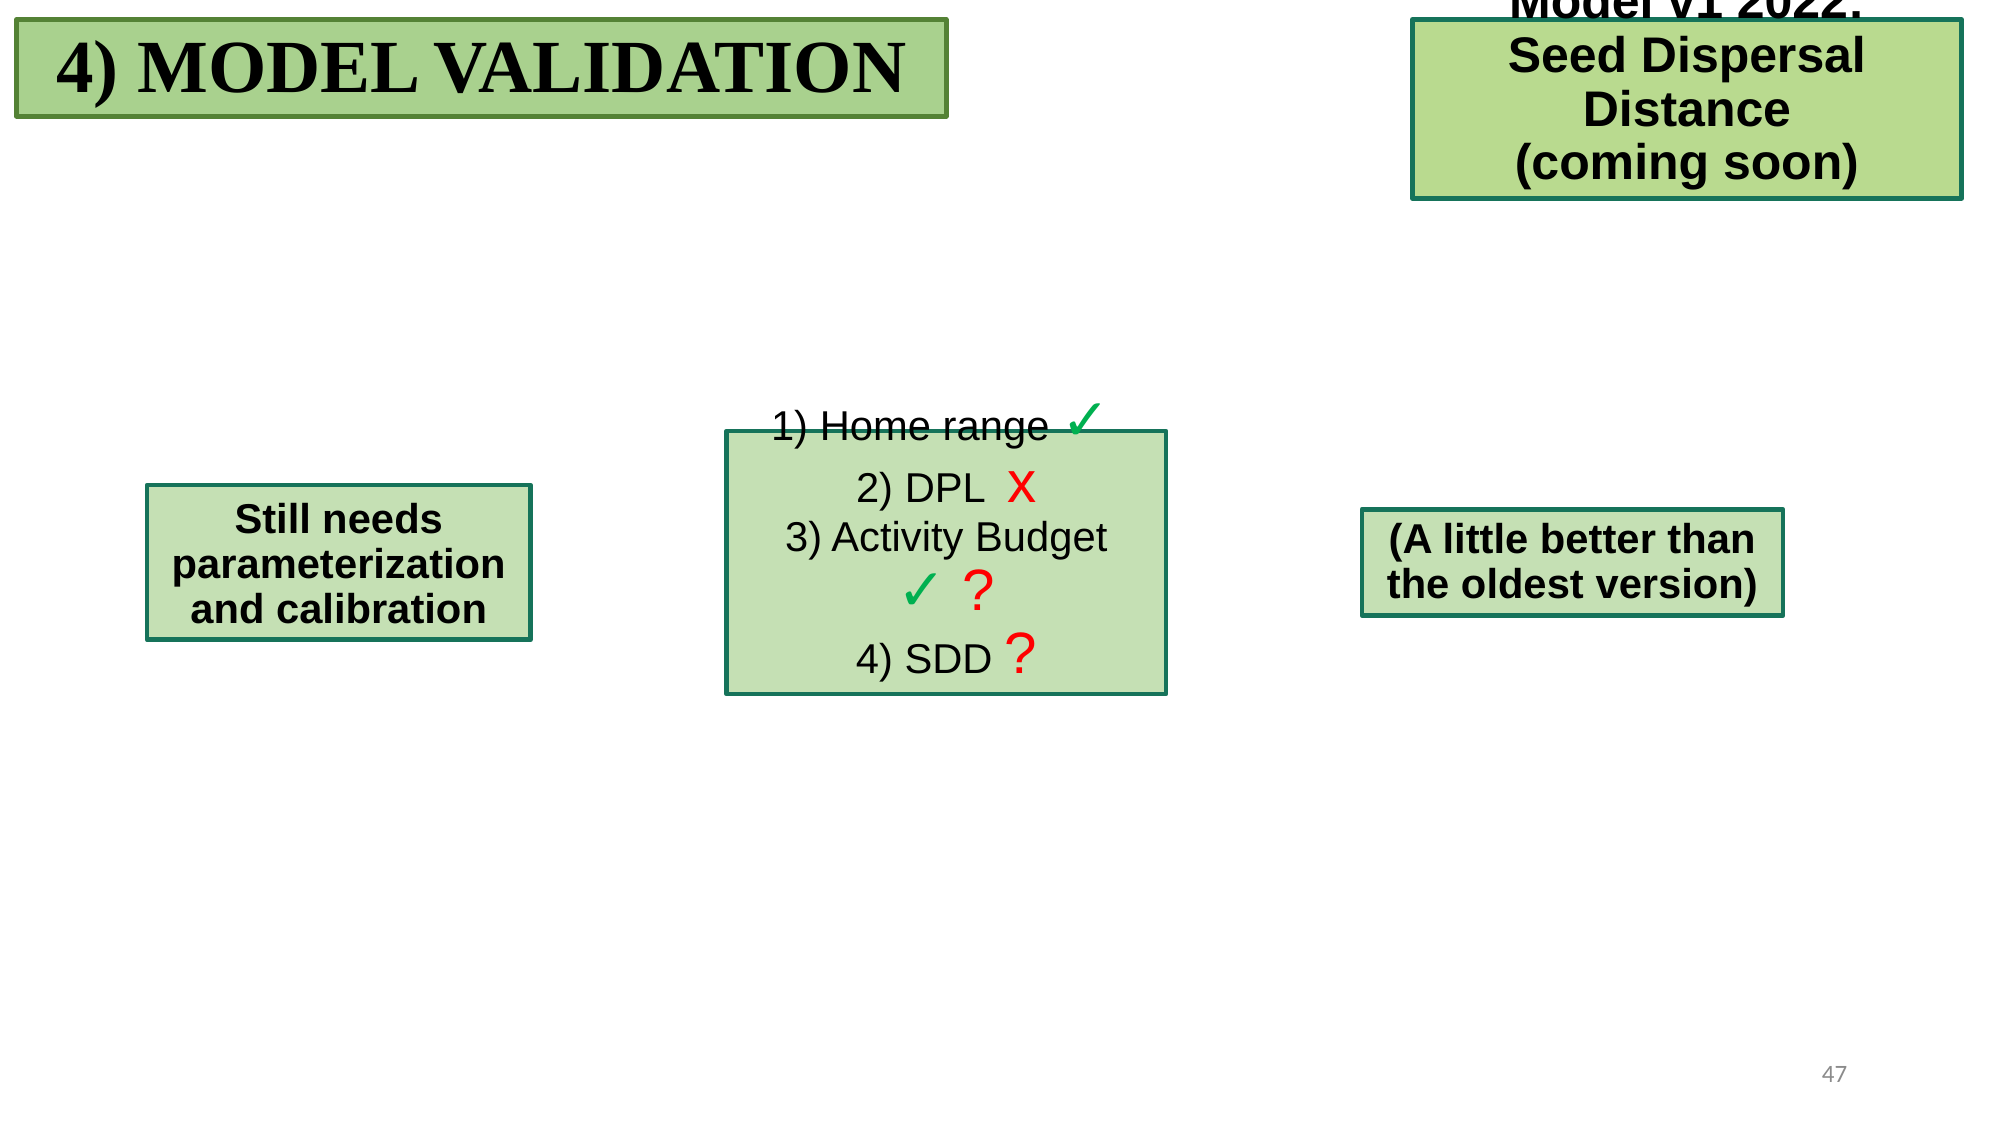

4) MODEL VALIDATION
Model v1 2022:
Seed Dispersal Distance
(coming soon)
1) Home range ✓
2) DPL  x
3) Activity Budget ✓ ?
4) SDD ?
Still needs parameterization and calibration
(A little better than the oldest version)
47